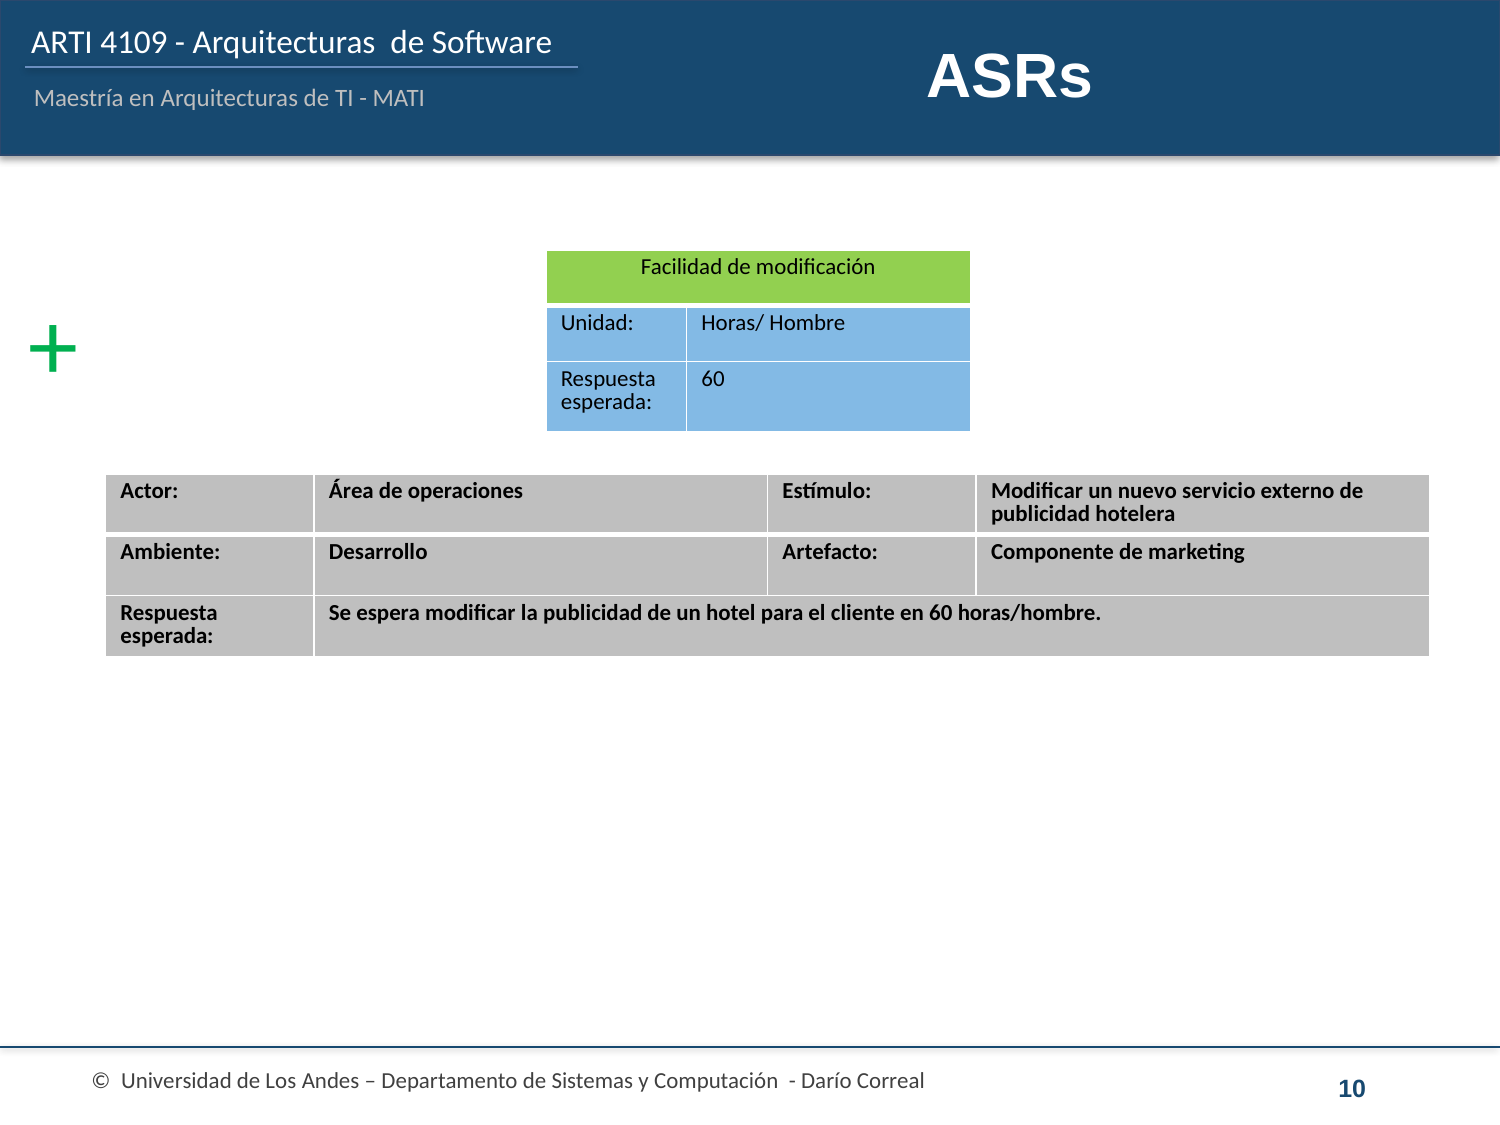

# ASRs
| Facilidad de modificación |  |
| --- | --- |
| Unidad: | Horas/ Hombre |
| Respuesta esperada: | 60 |
+
| Actor: | Área de operaciones | Estímulo: | Modificar un nuevo servicio externo de publicidad hotelera |
| --- | --- | --- | --- |
| Ambiente: | Desarrollo | Artefacto: | Componente de marketing |
| Respuesta esperada: | Se espera modificar la publicidad de un hotel para el cliente en 60 horas/hombre. |  |  |
10
©  Universidad de Los Andes – Departamento de Sistemas y Computación  - Darío Correal